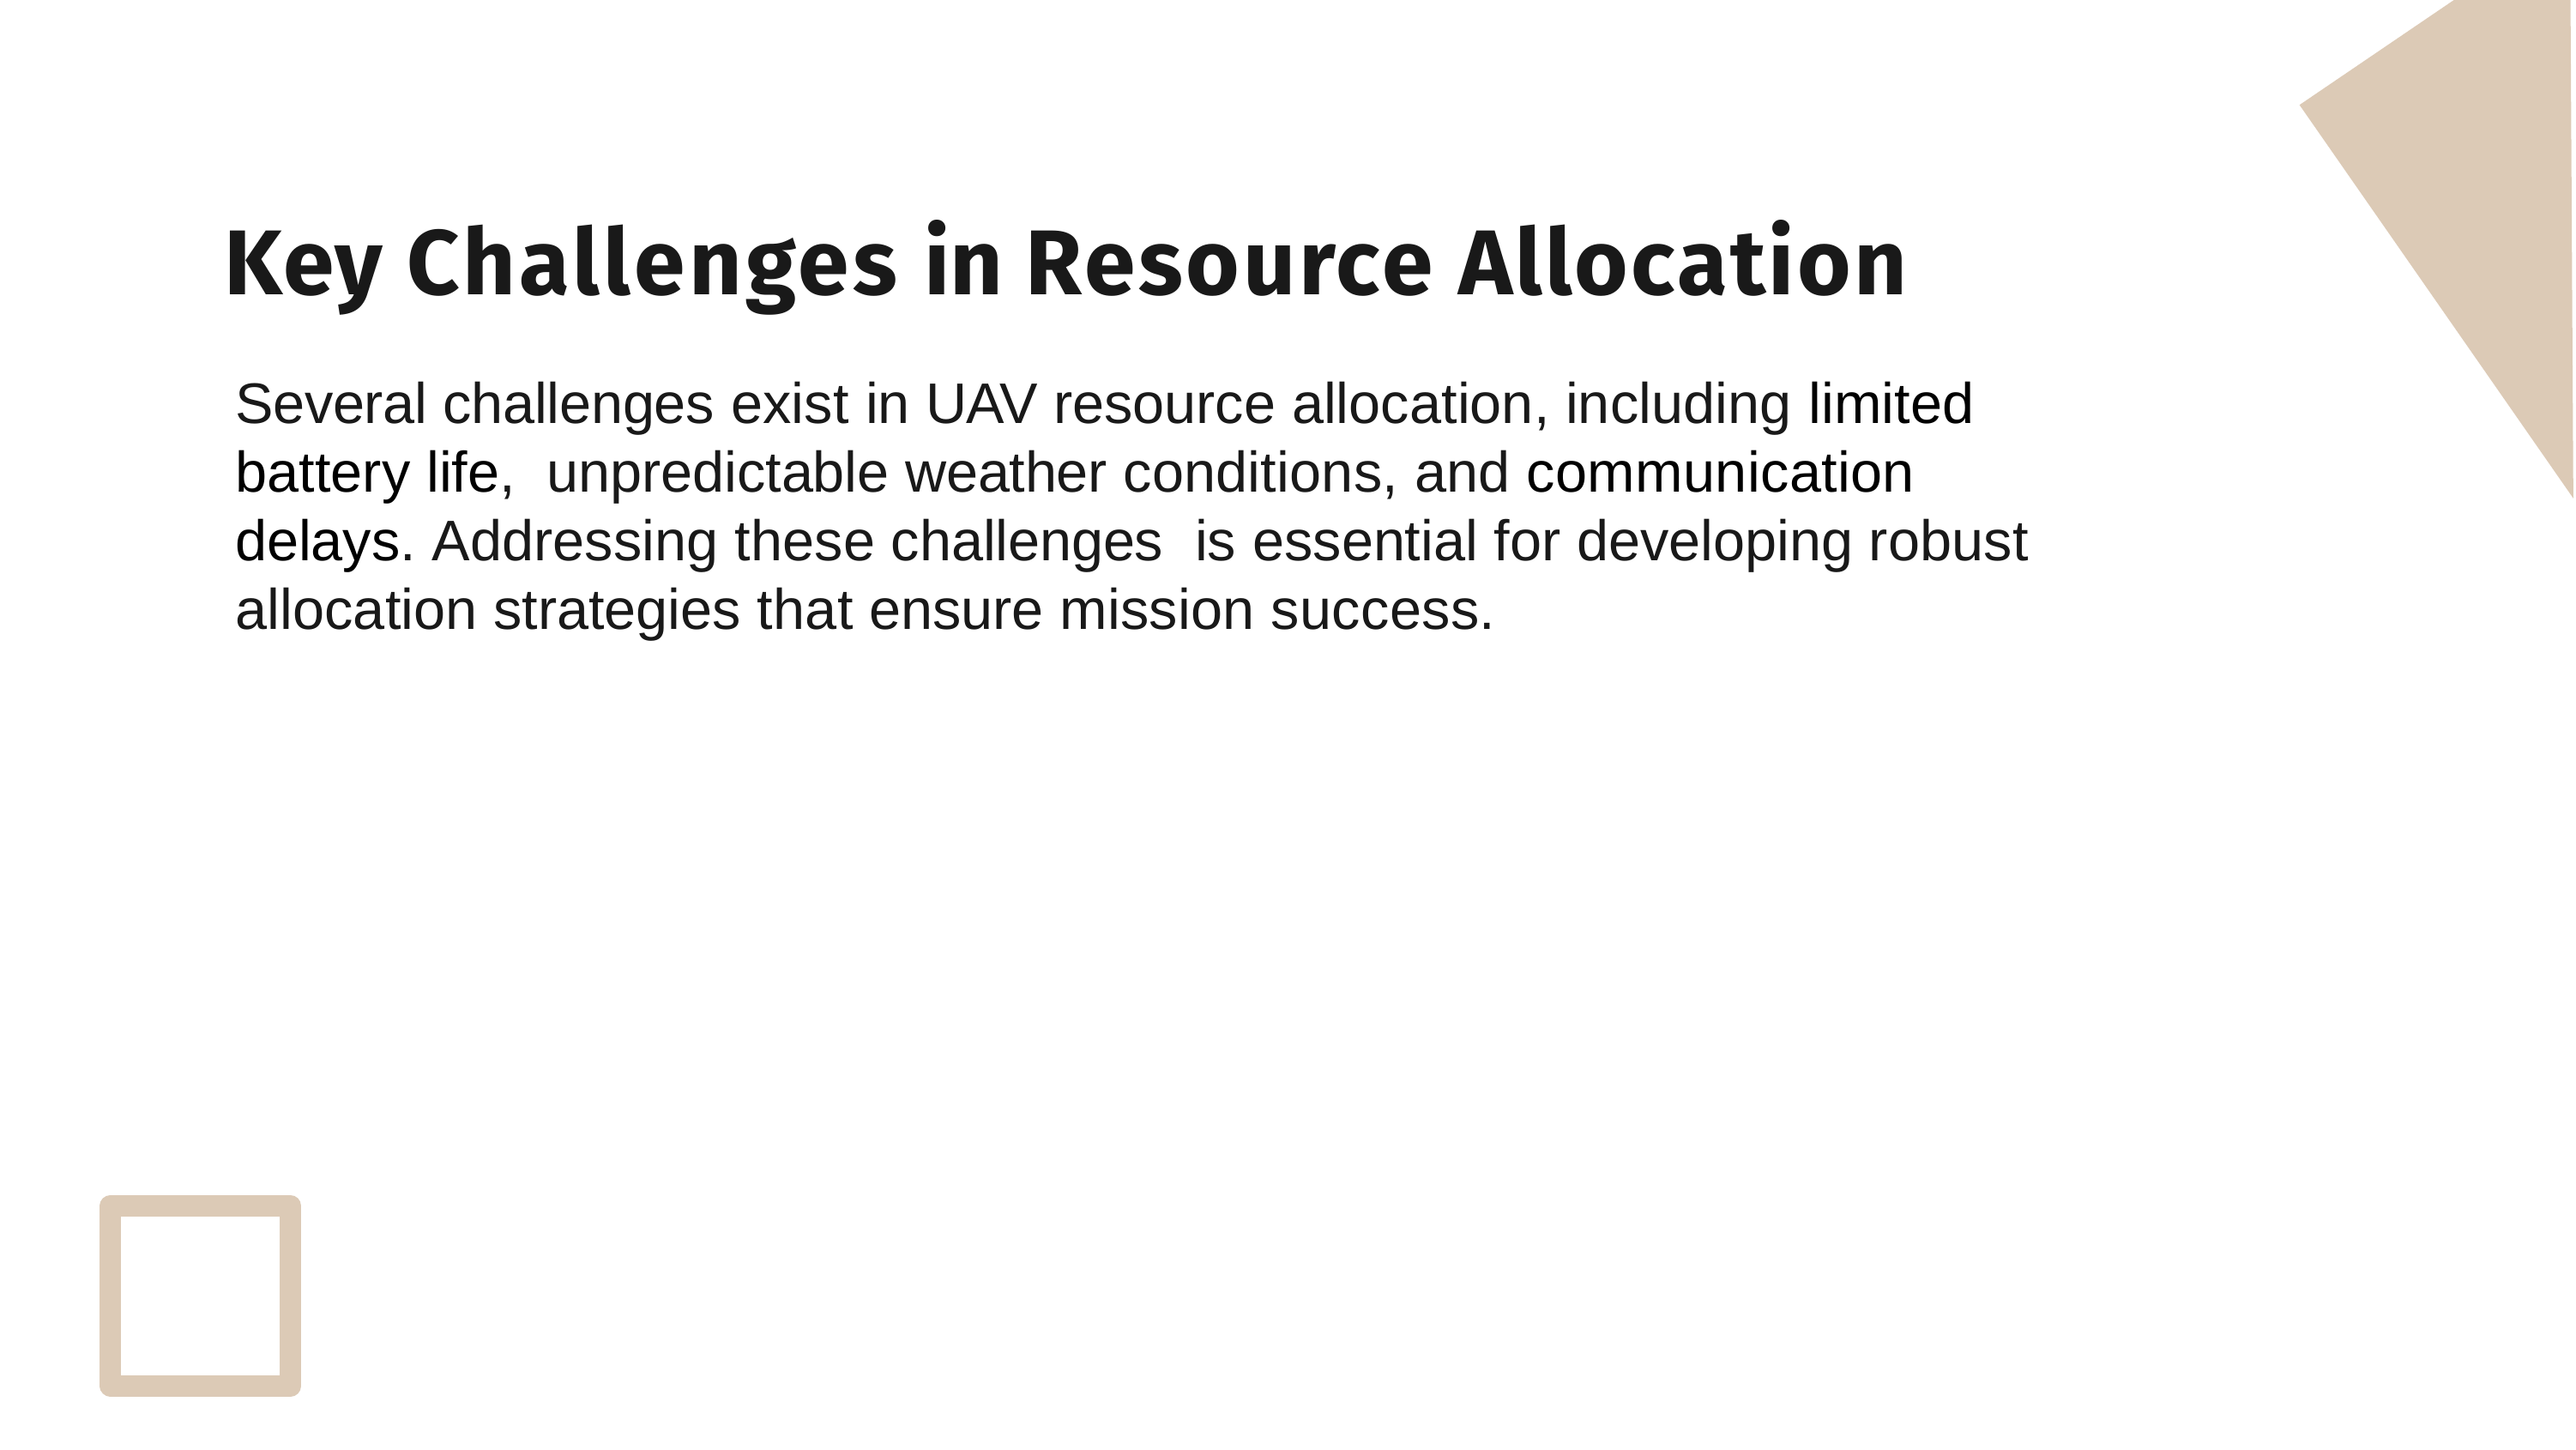

Key Challenges in Resource Allocation
Several challenges exist in UAV resource allocation, including limited battery life,  unpredictable weather conditions, and communication delays. Addressing these challenges  is essential for developing robust allocation strategies that ensure mission success.